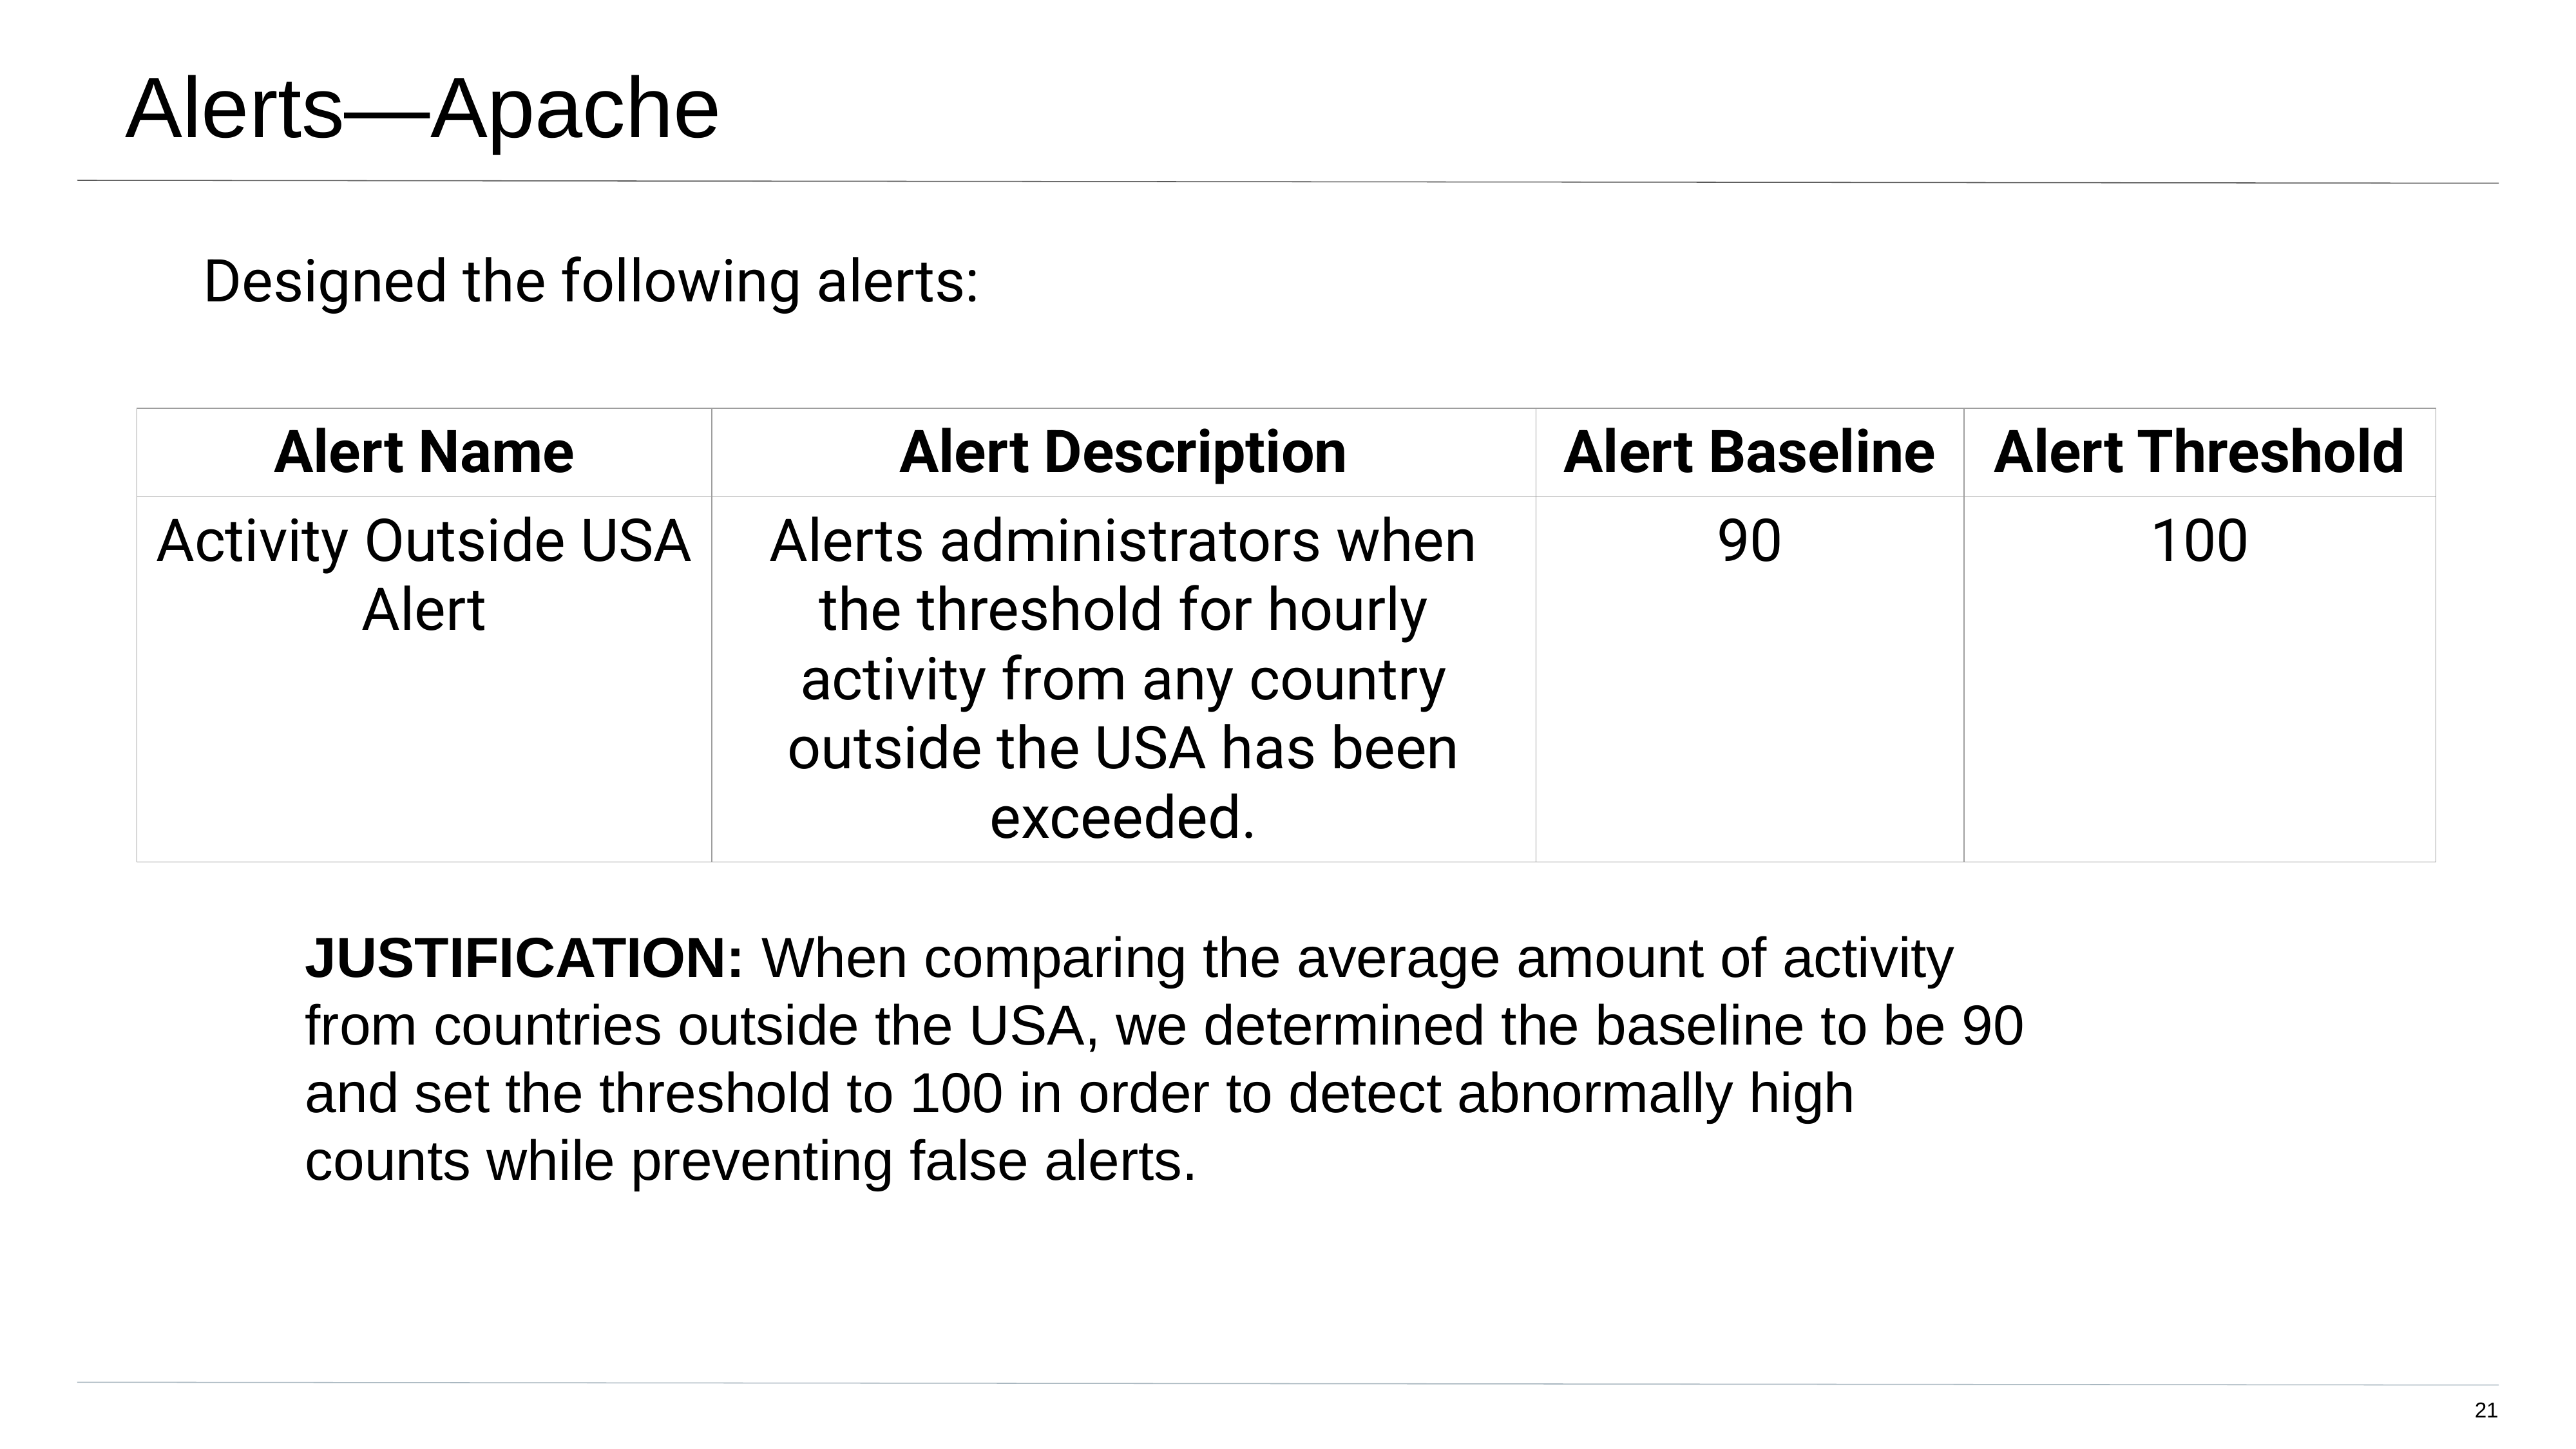

# Alerts—Apache
Designed the following alerts:

| Alert Name | Alert Description | Alert Baseline | Alert Threshold |
| --- | --- | --- | --- |
| Activity Outside USA Alert | Alerts administrators when the threshold for hourly activity from any country outside the USA has been exceeded. | 90 | 100 |
JUSTIFICATION: When comparing the average amount of activity from countries outside the USA, we determined the baseline to be 90 and set the threshold to 100 in order to detect abnormally high counts while preventing false alerts.
21